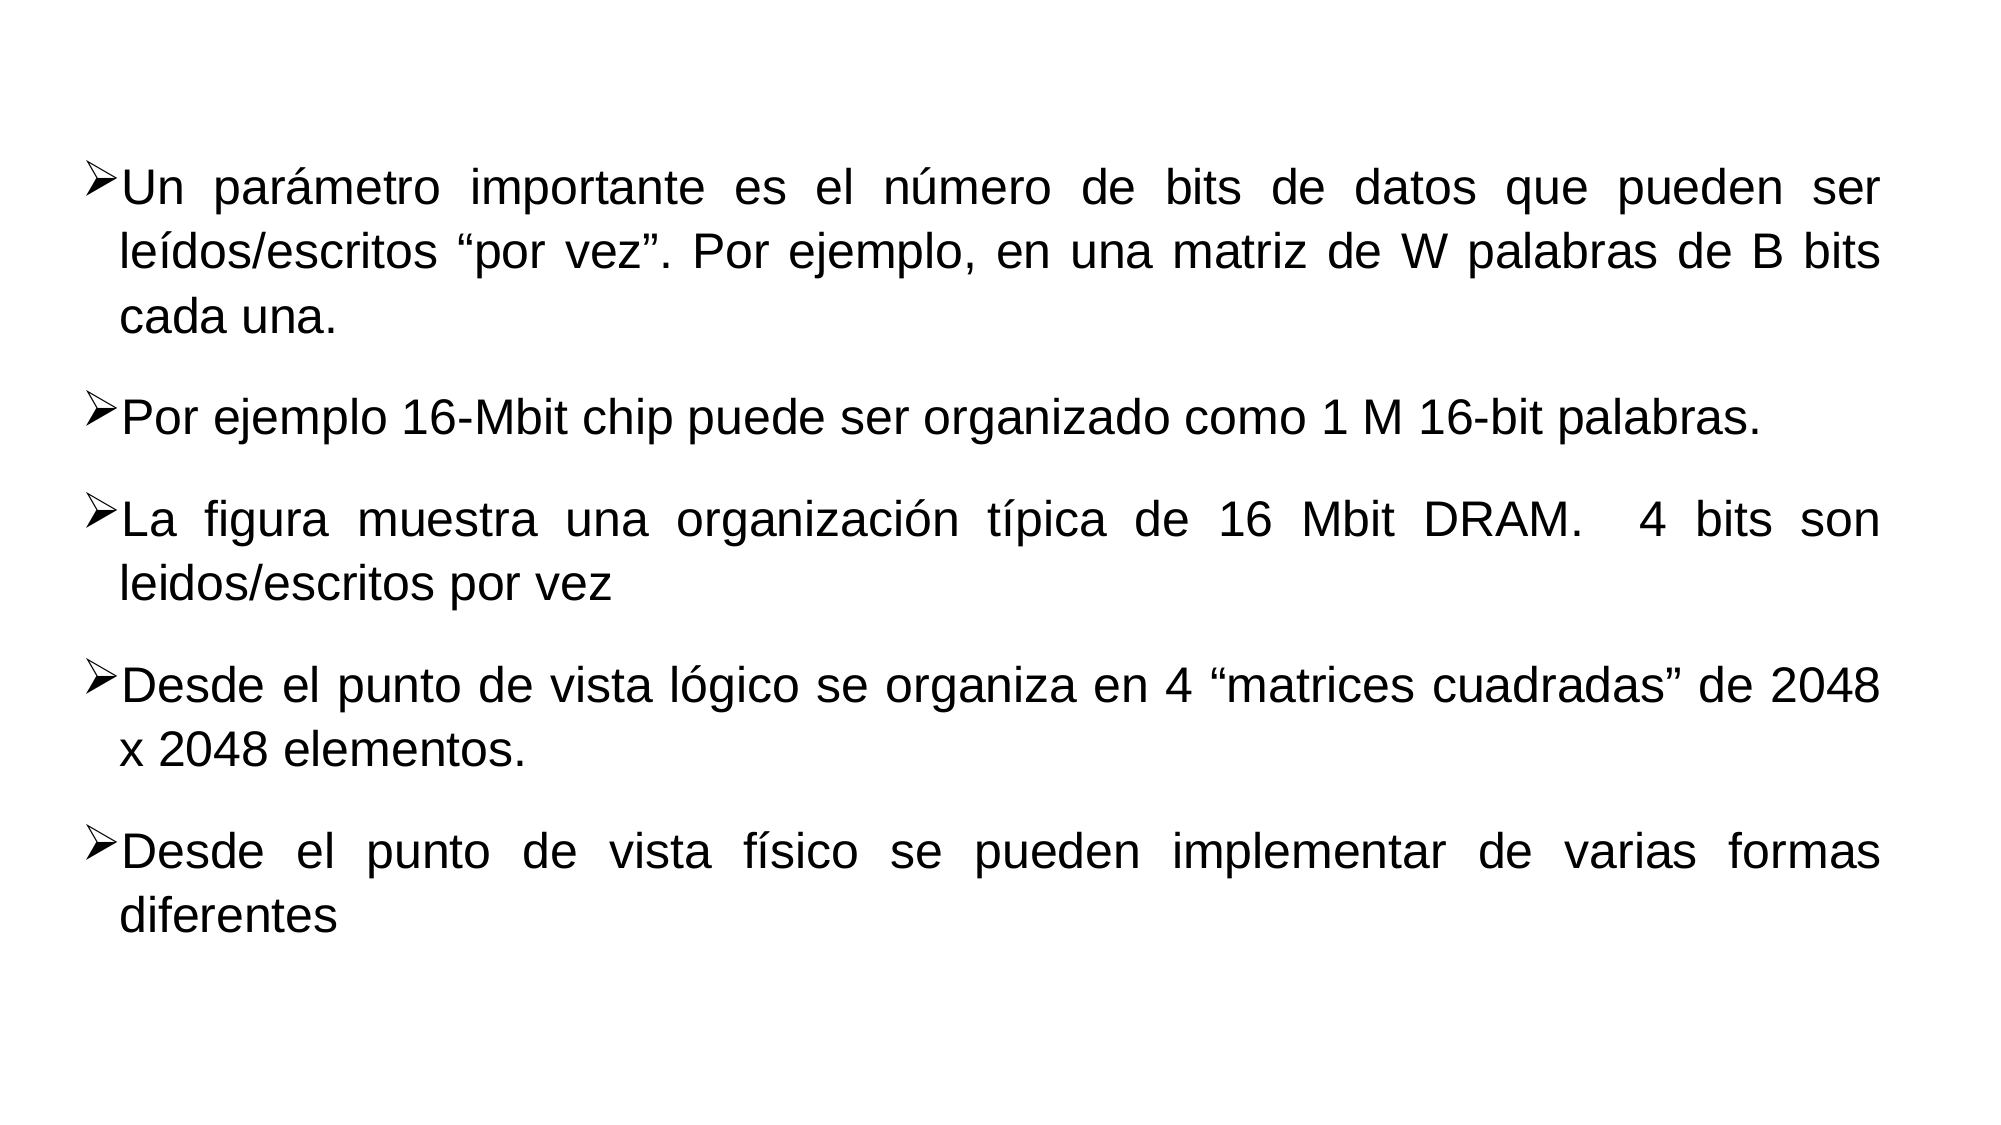

Un parámetro importante es el número de bits de datos que pueden ser leídos/escritos “por vez”. Por ejemplo, en una matriz de W palabras de B bits cada una.
Por ejemplo 16-Mbit chip puede ser organizado como 1 M 16-bit palabras.
La figura muestra una organización típica de 16 Mbit DRAM.  4 bits son leidos/escritos por vez
Desde el punto de vista lógico se organiza en 4 “matrices cuadradas” de 2048 x 2048 elementos.
Desde el punto de vista físico se pueden implementar de varias formas diferentes